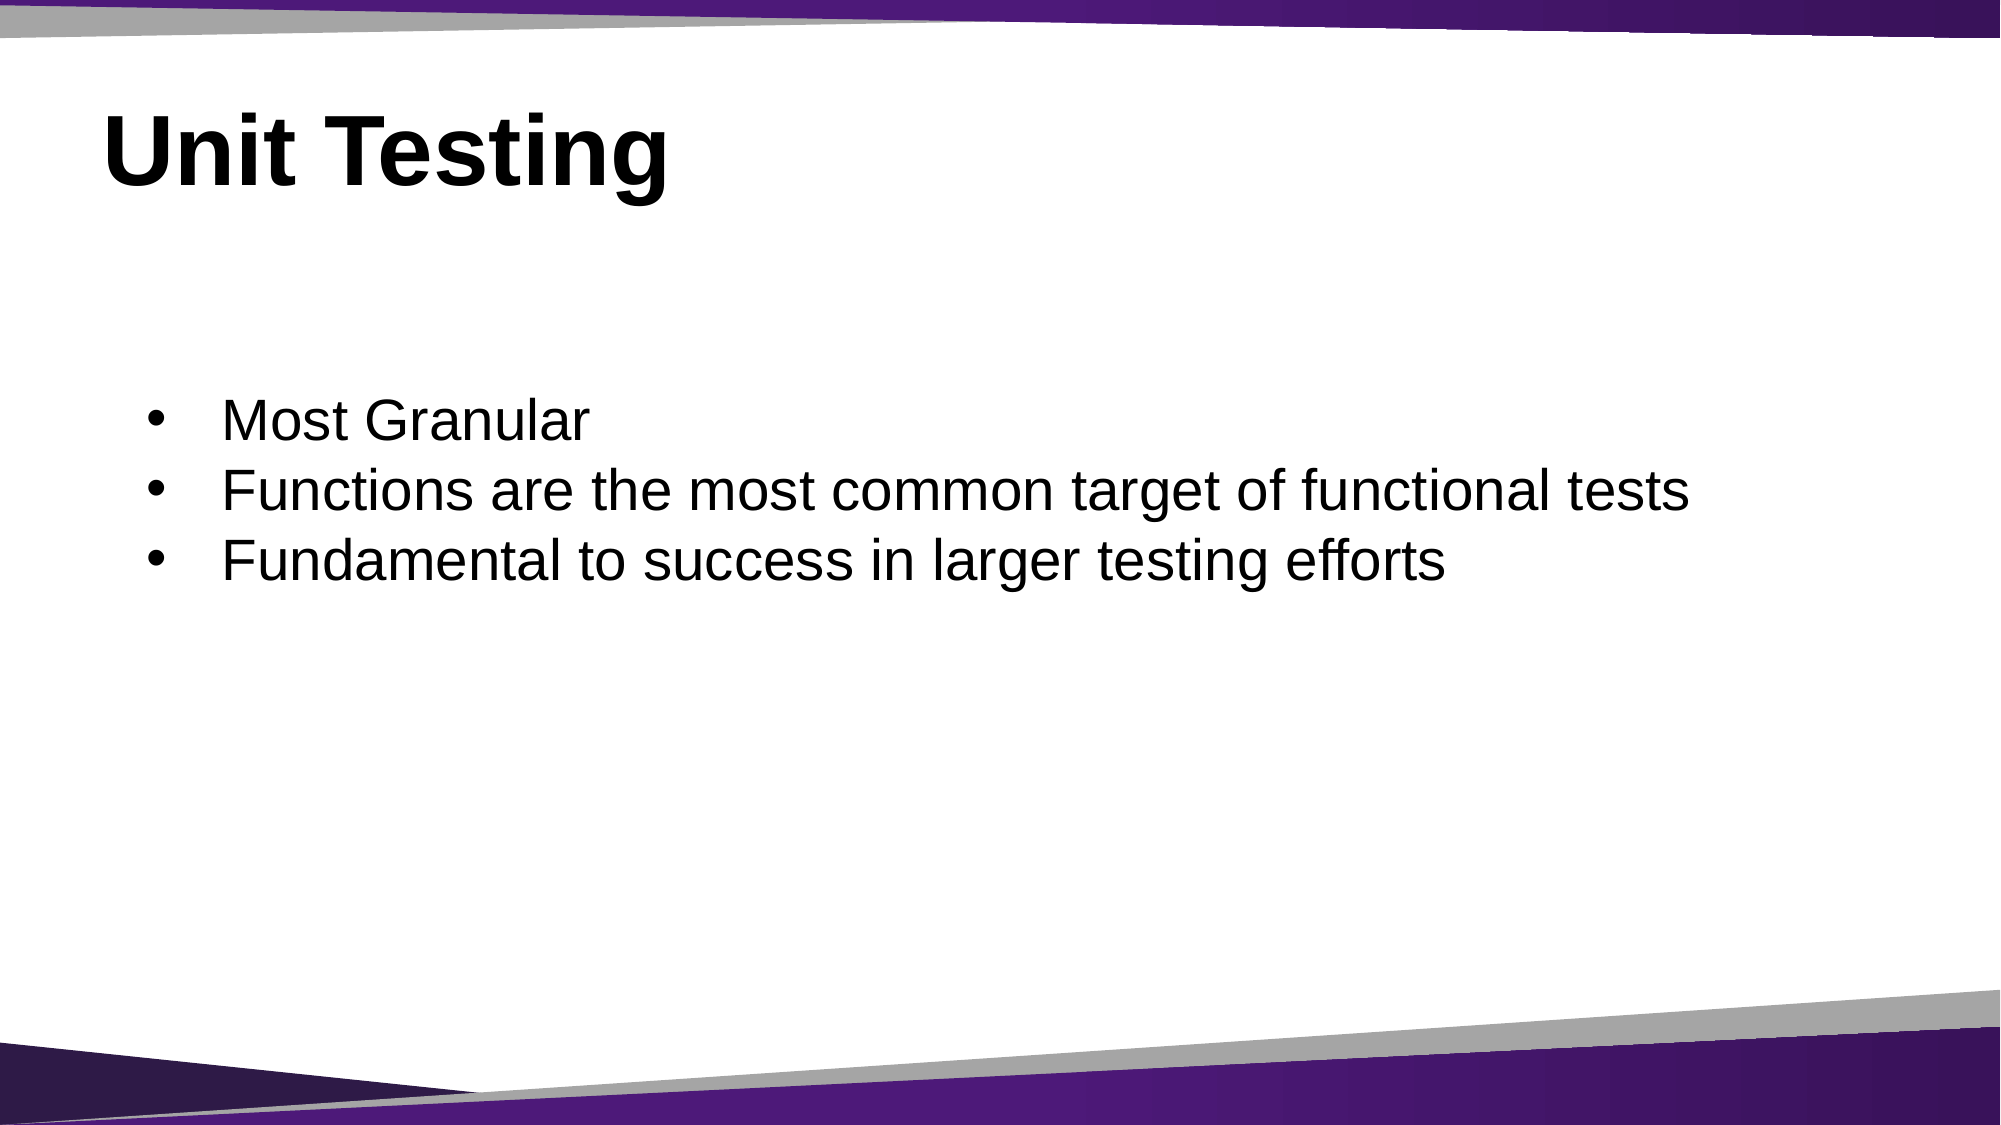

# Unit Testing

Most Granular
Functions are the most common target of functional tests
Fundamental to success in larger testing efforts